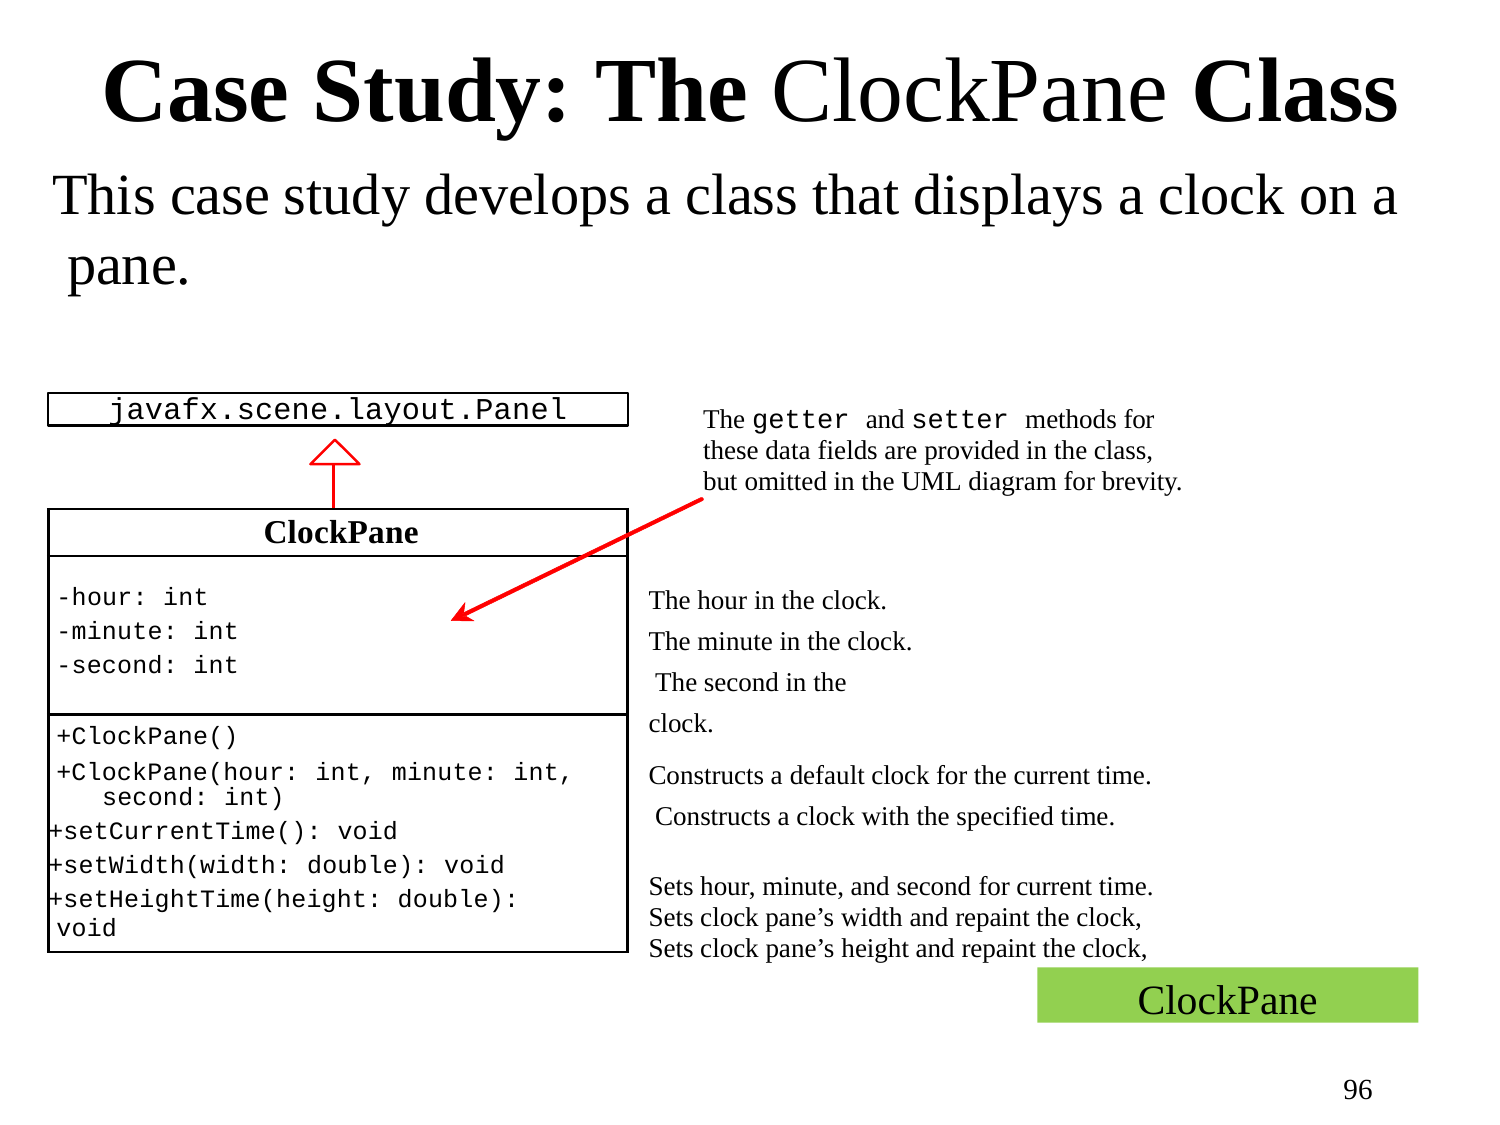

# Case Study: The ClockPane Class
This case study develops a class that displays a clock on a  pane.
javafx.scene.layout.Panel
The getter and setter methods for  these data fields are provided in the class,  but omitted in the UML diagram for brevity.

|  |  |
| --- | --- |
| ClockPane |  |
| -hour: int -minute: int -second: int |  |
| +ClockPane() +ClockPane(hour: int, minute: int, second: int) +setCurrentTime(): void +setWidth(width: double): void +setHeightTime(height: double): void |  |

The hour in the clock.  The minute in the clock.  The second in the clock.
Constructs a default clock for the current time.  Constructs a clock with the specified time.

Sets hour, minute, and second for current time.  Sets clock pane’s width and repaint the clock,  Sets clock pane’s height and repaint the clock,

ClockPane
96